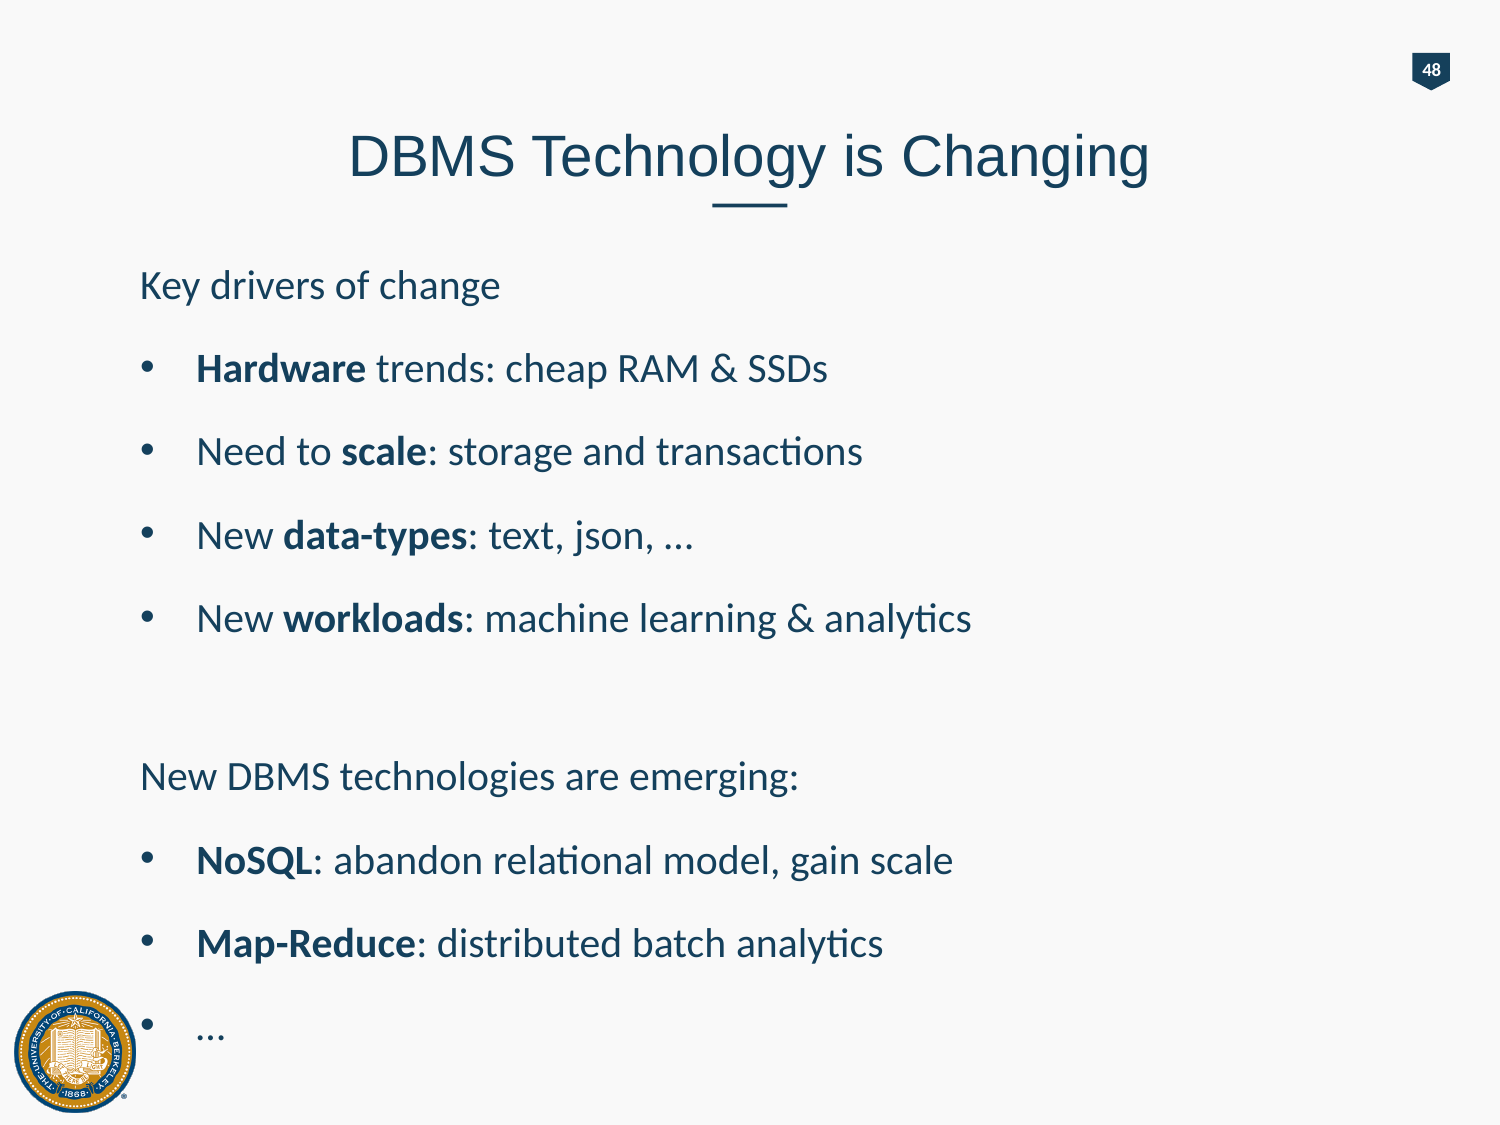

48

# DBMS Technology is Changing

Key drivers of change
Hardware trends: cheap RAM & SSDs
Need to scale: storage and transactions
New data-types: text, json, …
New workloads: machine learning & analytics
New DBMS technologies are emerging:
NoSQL: abandon relational model, gain scale
Map-Reduce: distributed batch analytics
…